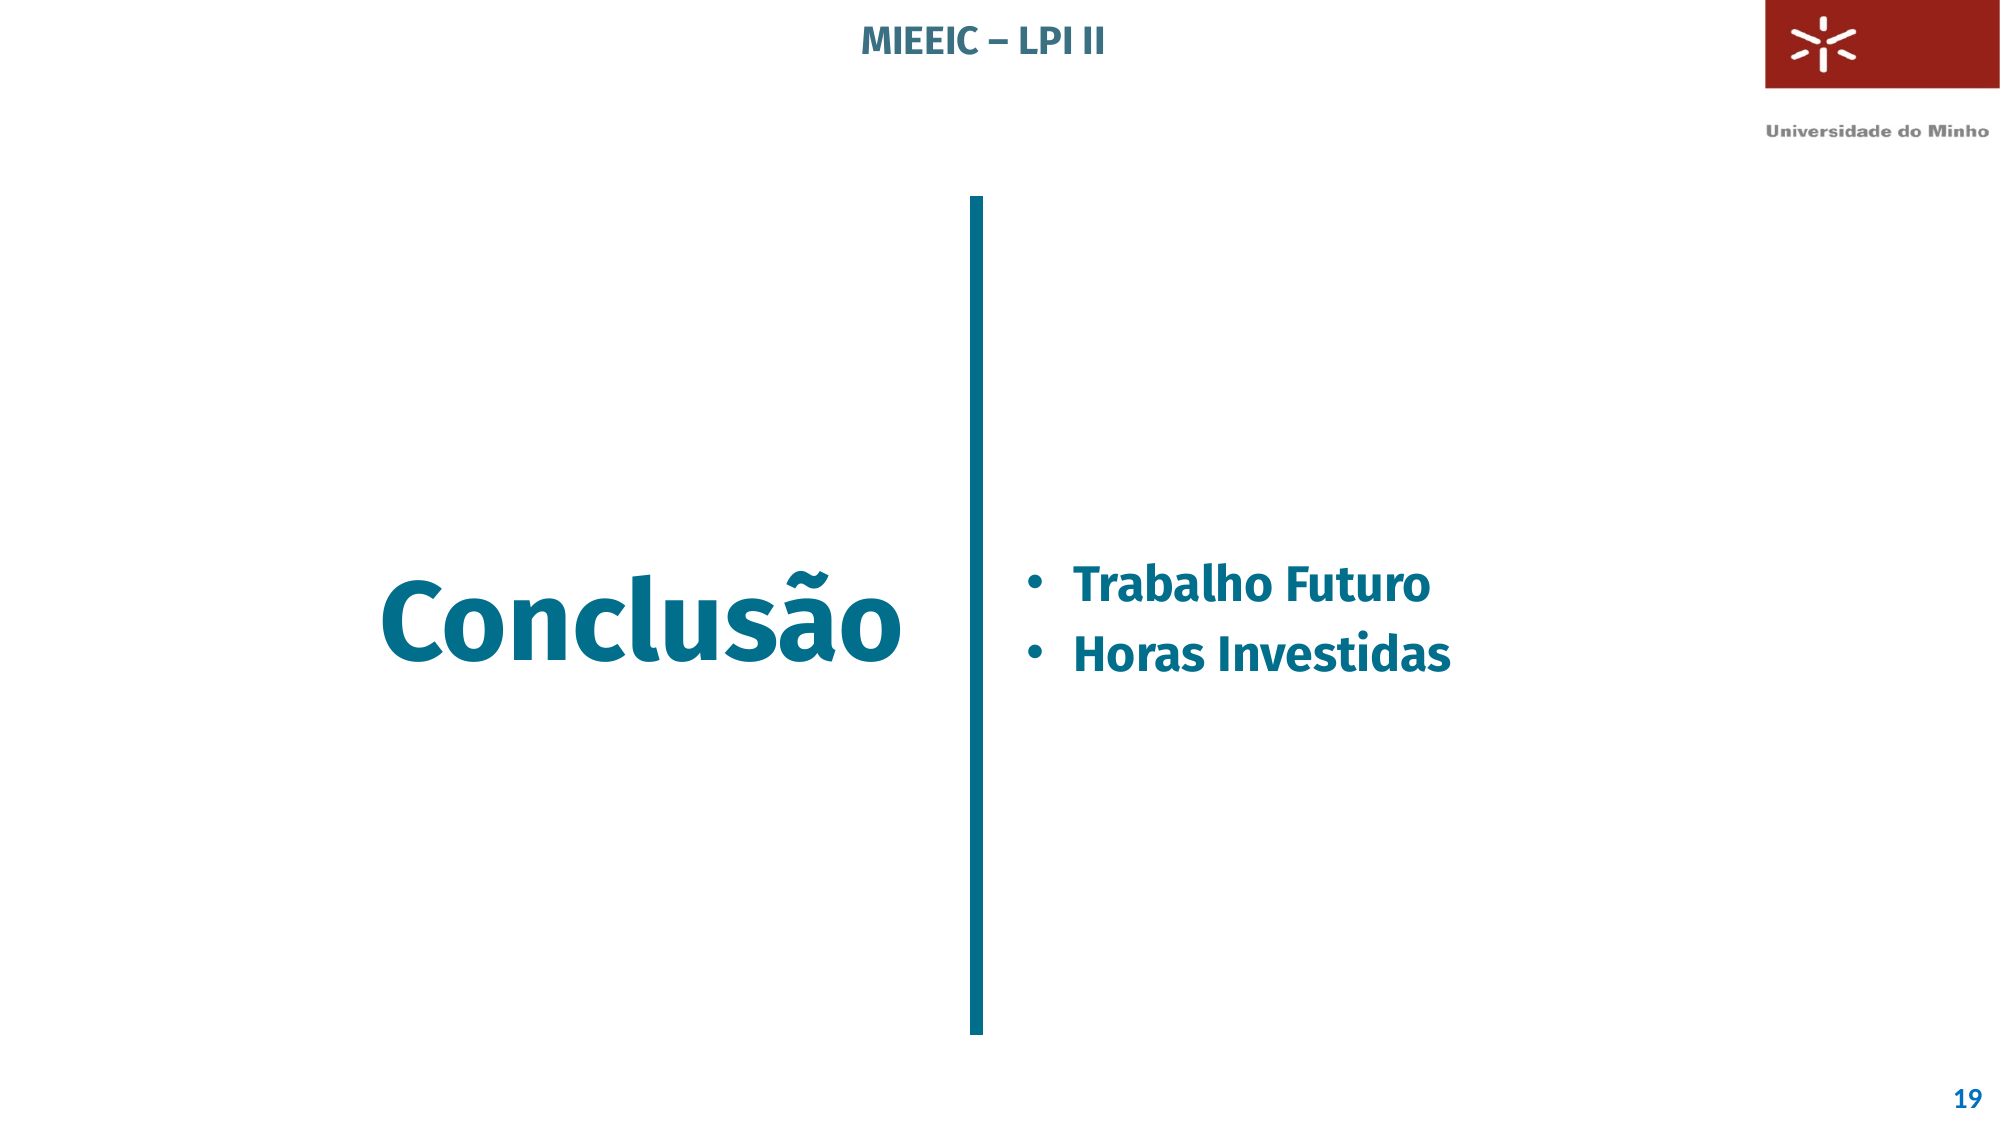

MIEEIC – LPI II
#
Conclusão
Trabalho Futuro
Horas Investidas